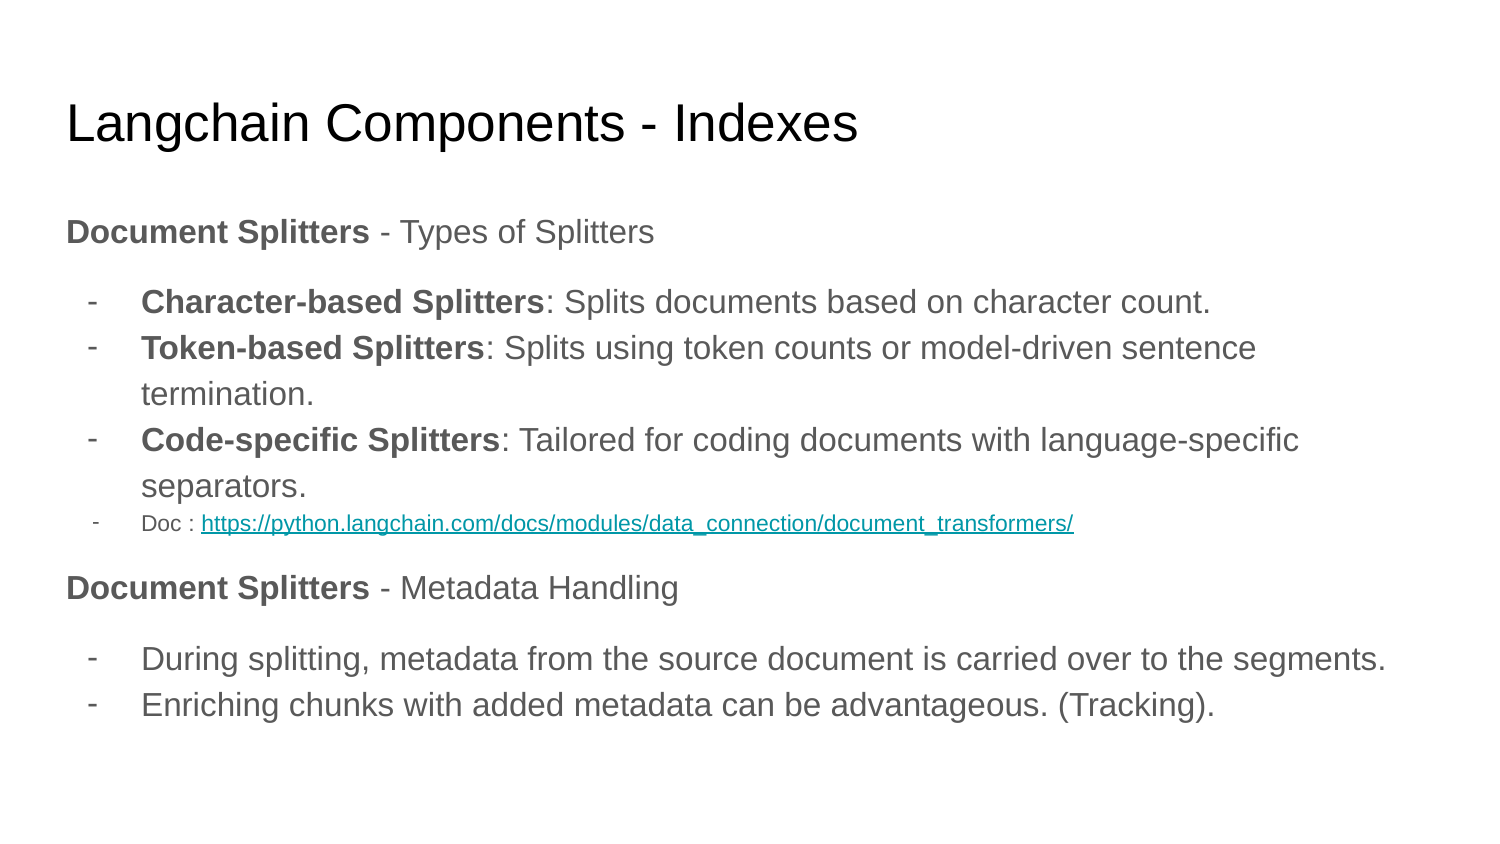

# Langchain Components - Indexes

Document Splitters - Types of Splitters
Character-based Splitters: Splits documents based on character count.
Token-based Splitters: Splits using token counts or model-driven sentence termination.
Code-specific Splitters: Tailored for coding documents with language-specific separators.
Doc : https://python.langchain.com/docs/modules/data_connection/document_transformers/
Document Splitters - Metadata Handling
During splitting, metadata from the source document is carried over to the segments.
Enriching chunks with added metadata can be advantageous. (Tracking).